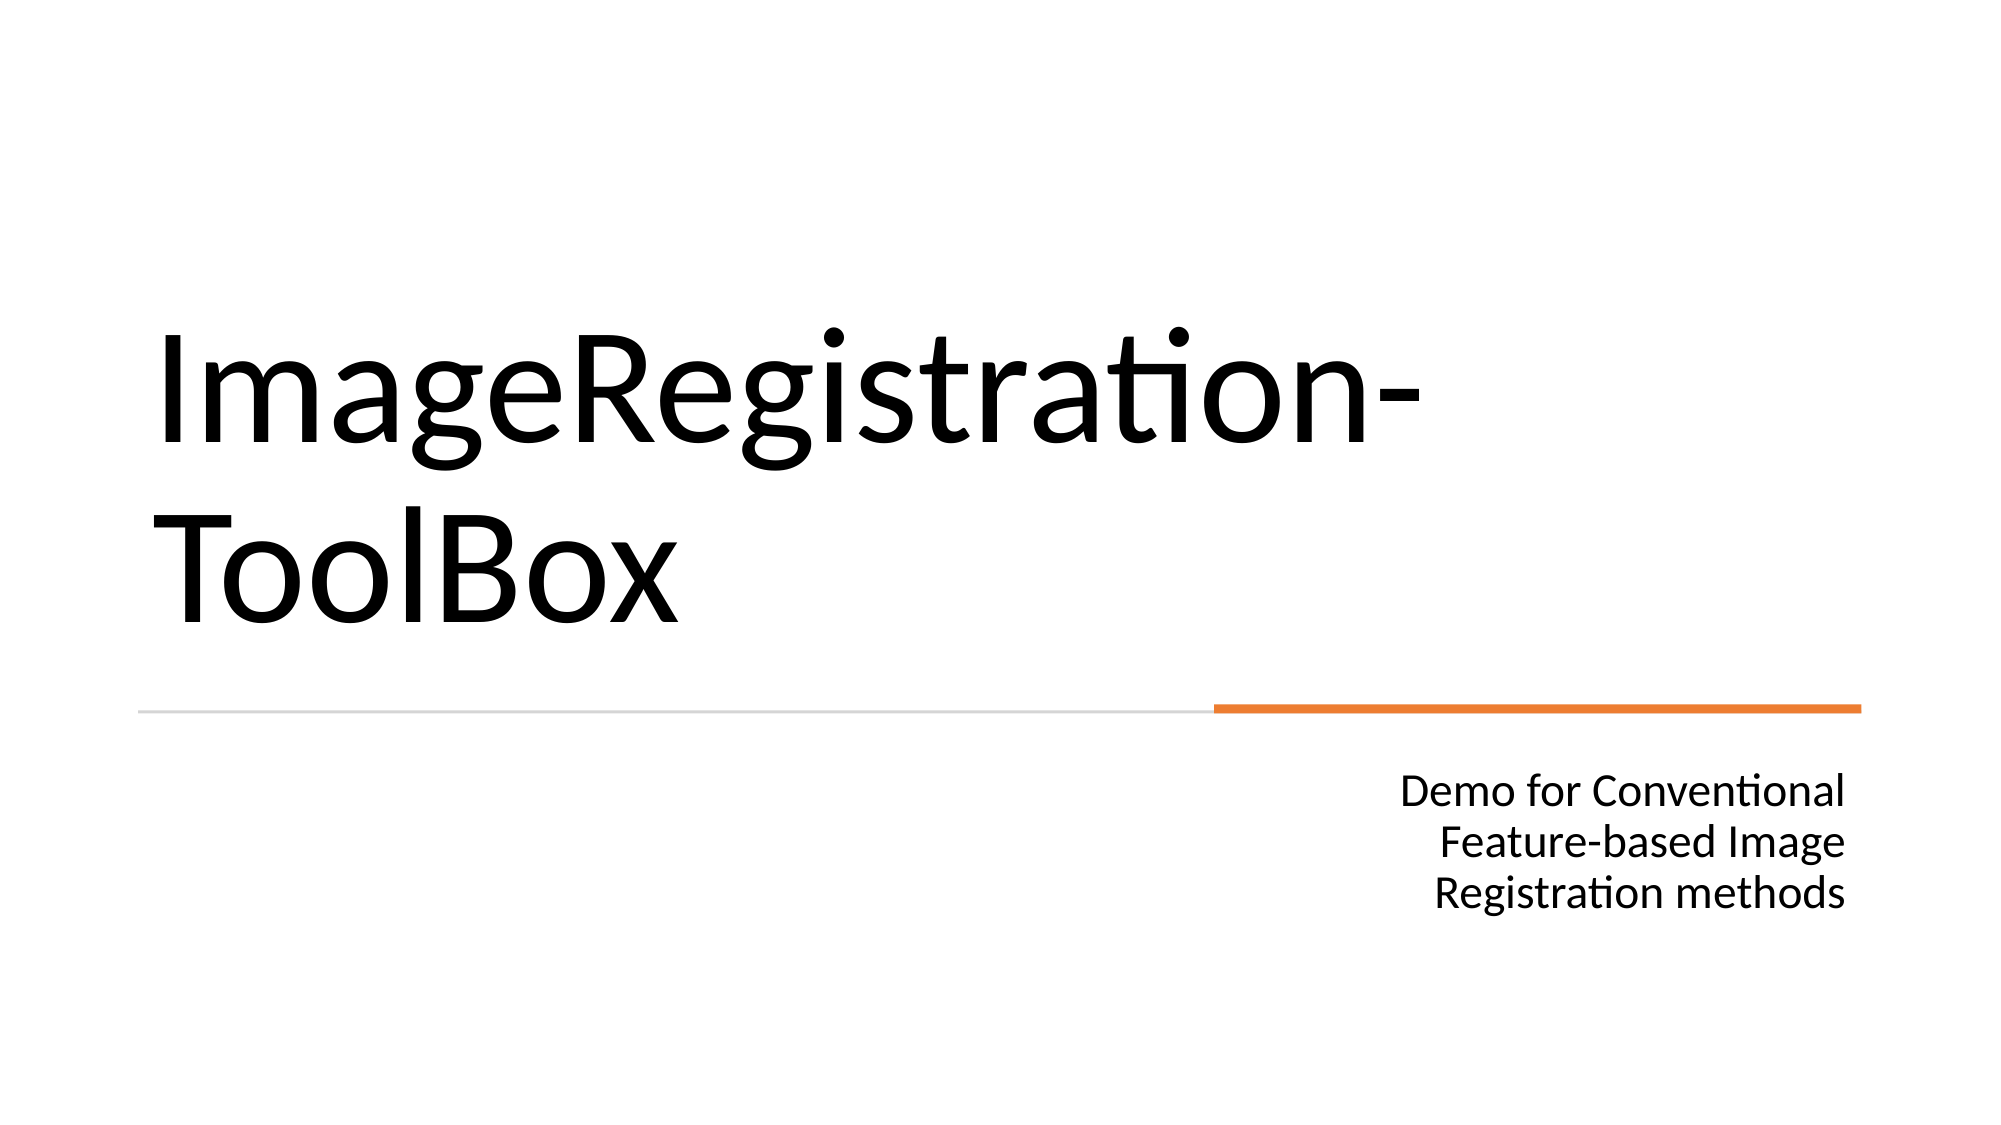

# ImageRegistration-ToolBox

Demo for Conventional Feature-based Image Registration methods
Shivam Pandey             17807671
25